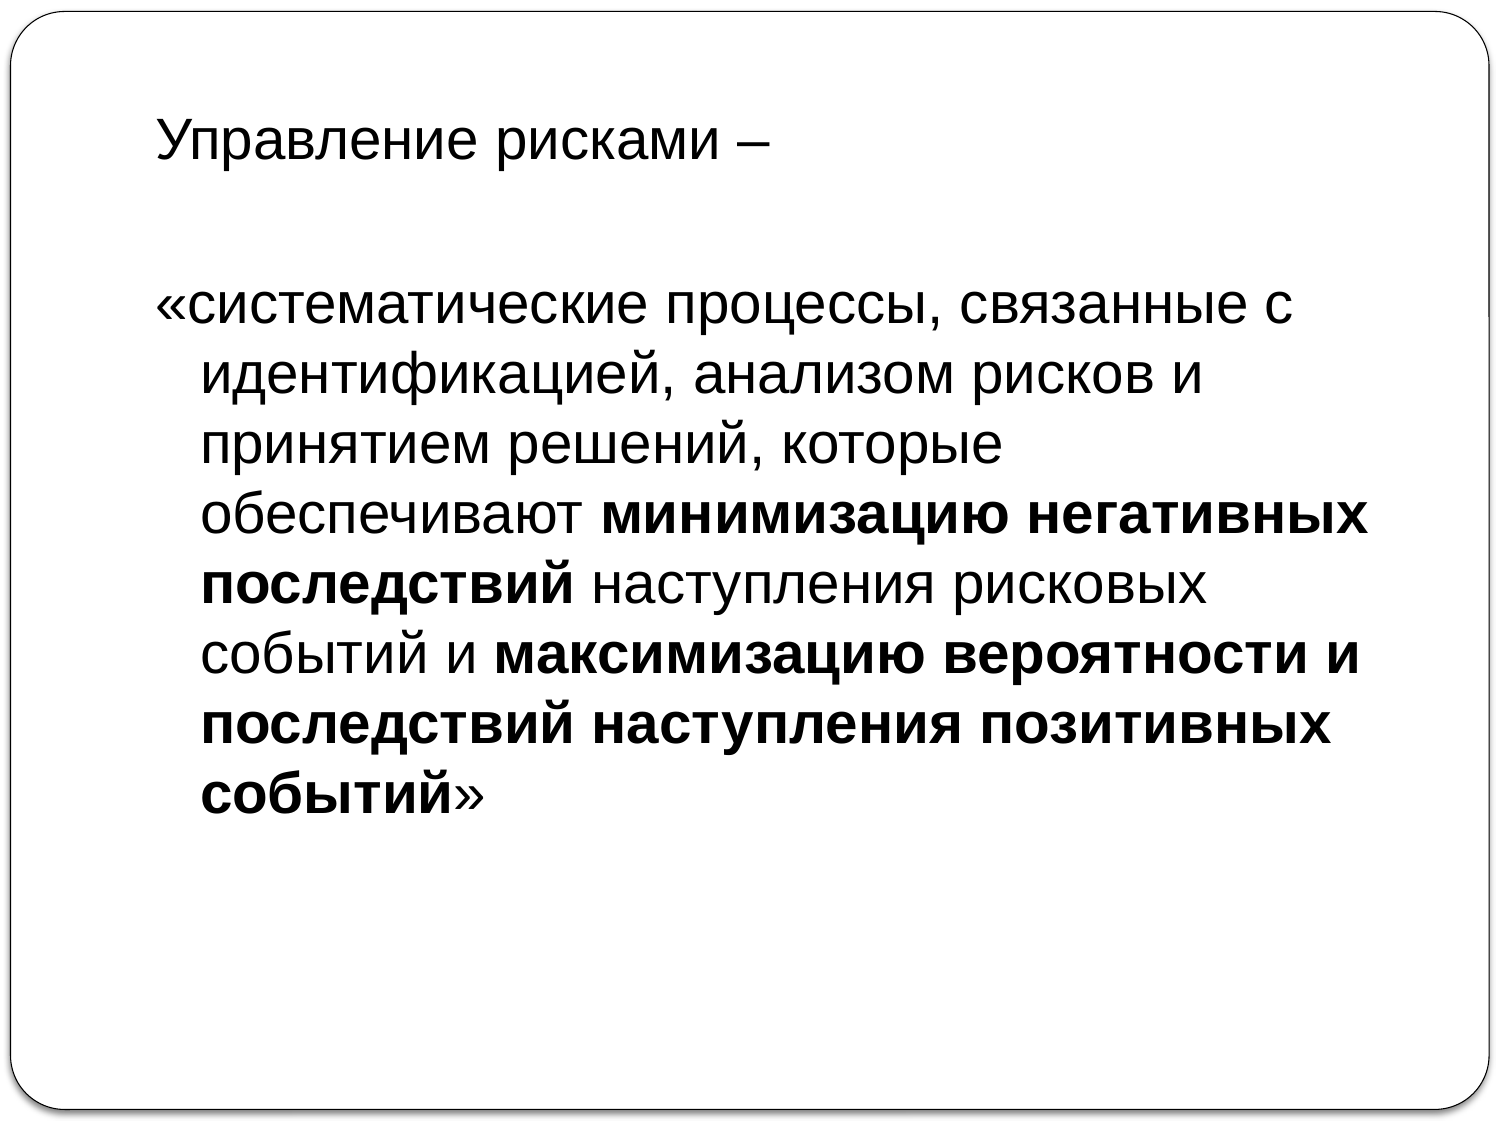

Управление рисками –

«систематические процессы, связанные с идентификацией, анализом рисков и принятием решений, которые обеспечивают минимизацию негативных последствий наступления рисковых событий и максимизацию вероятности и последствий наступления позитивных событий»